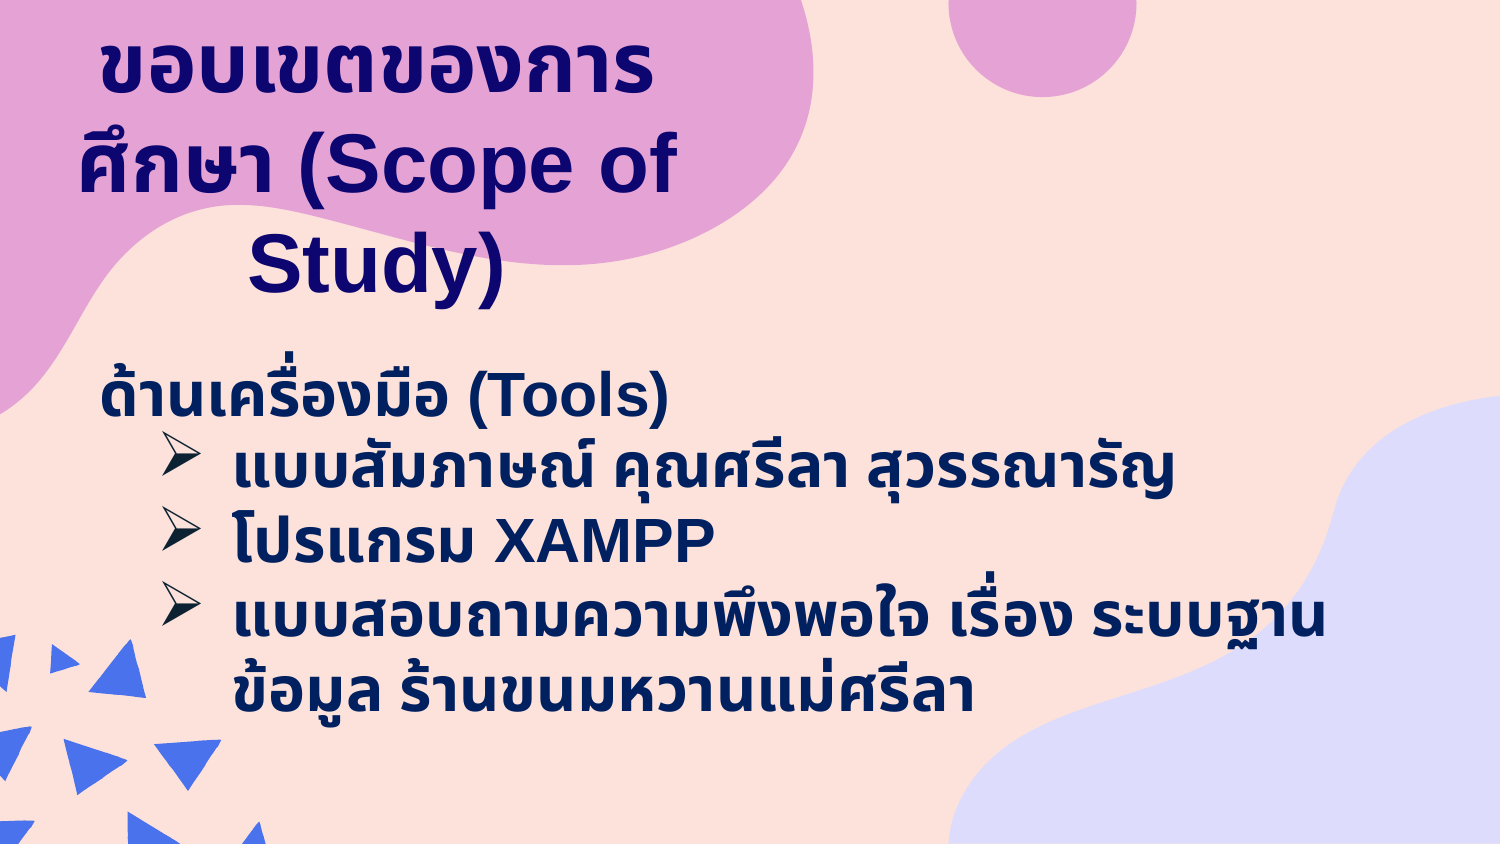

# ขอบเขตของการศึกษา (Scope of Study)
ด้านเครื่องมือ (Tools)
แบบสัมภาษณ์ คุณศรีลา สุวรรณารัญ
โปรแกรม XAMPP
แบบสอบถามความพึงพอใจ เรื่อง ระบบฐานข้อมูล ร้านขนมหวานแม่ศรีลา